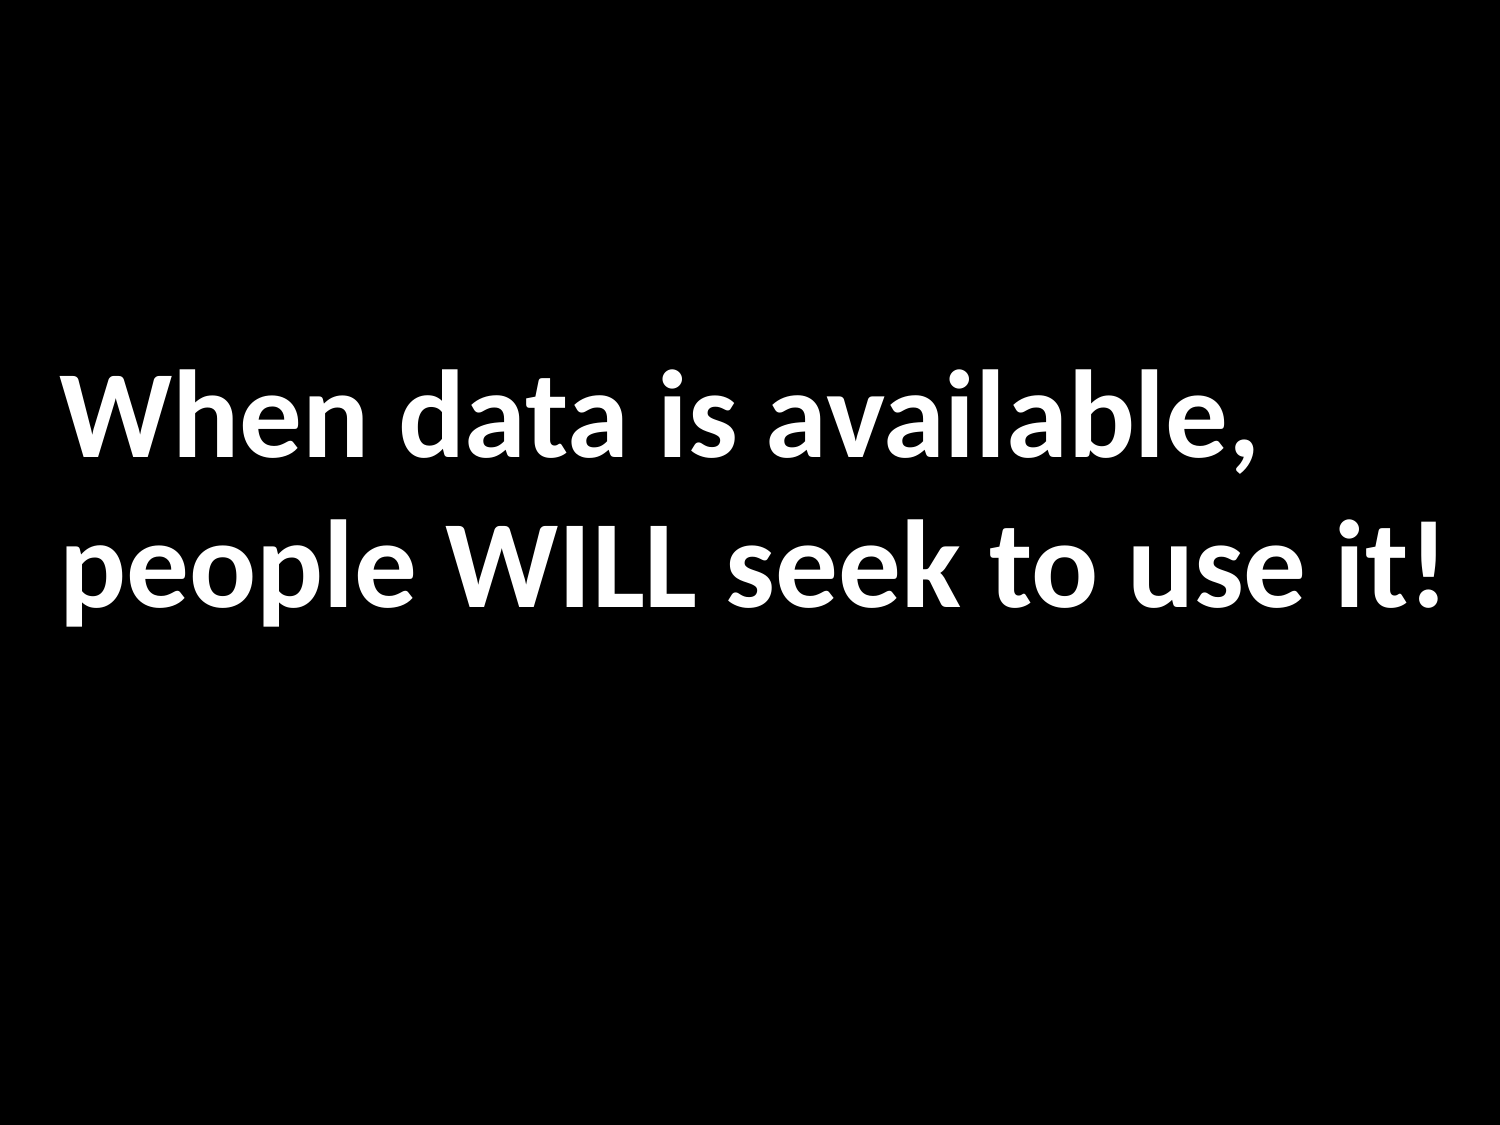

When data is available,
people WILL seek to use it!